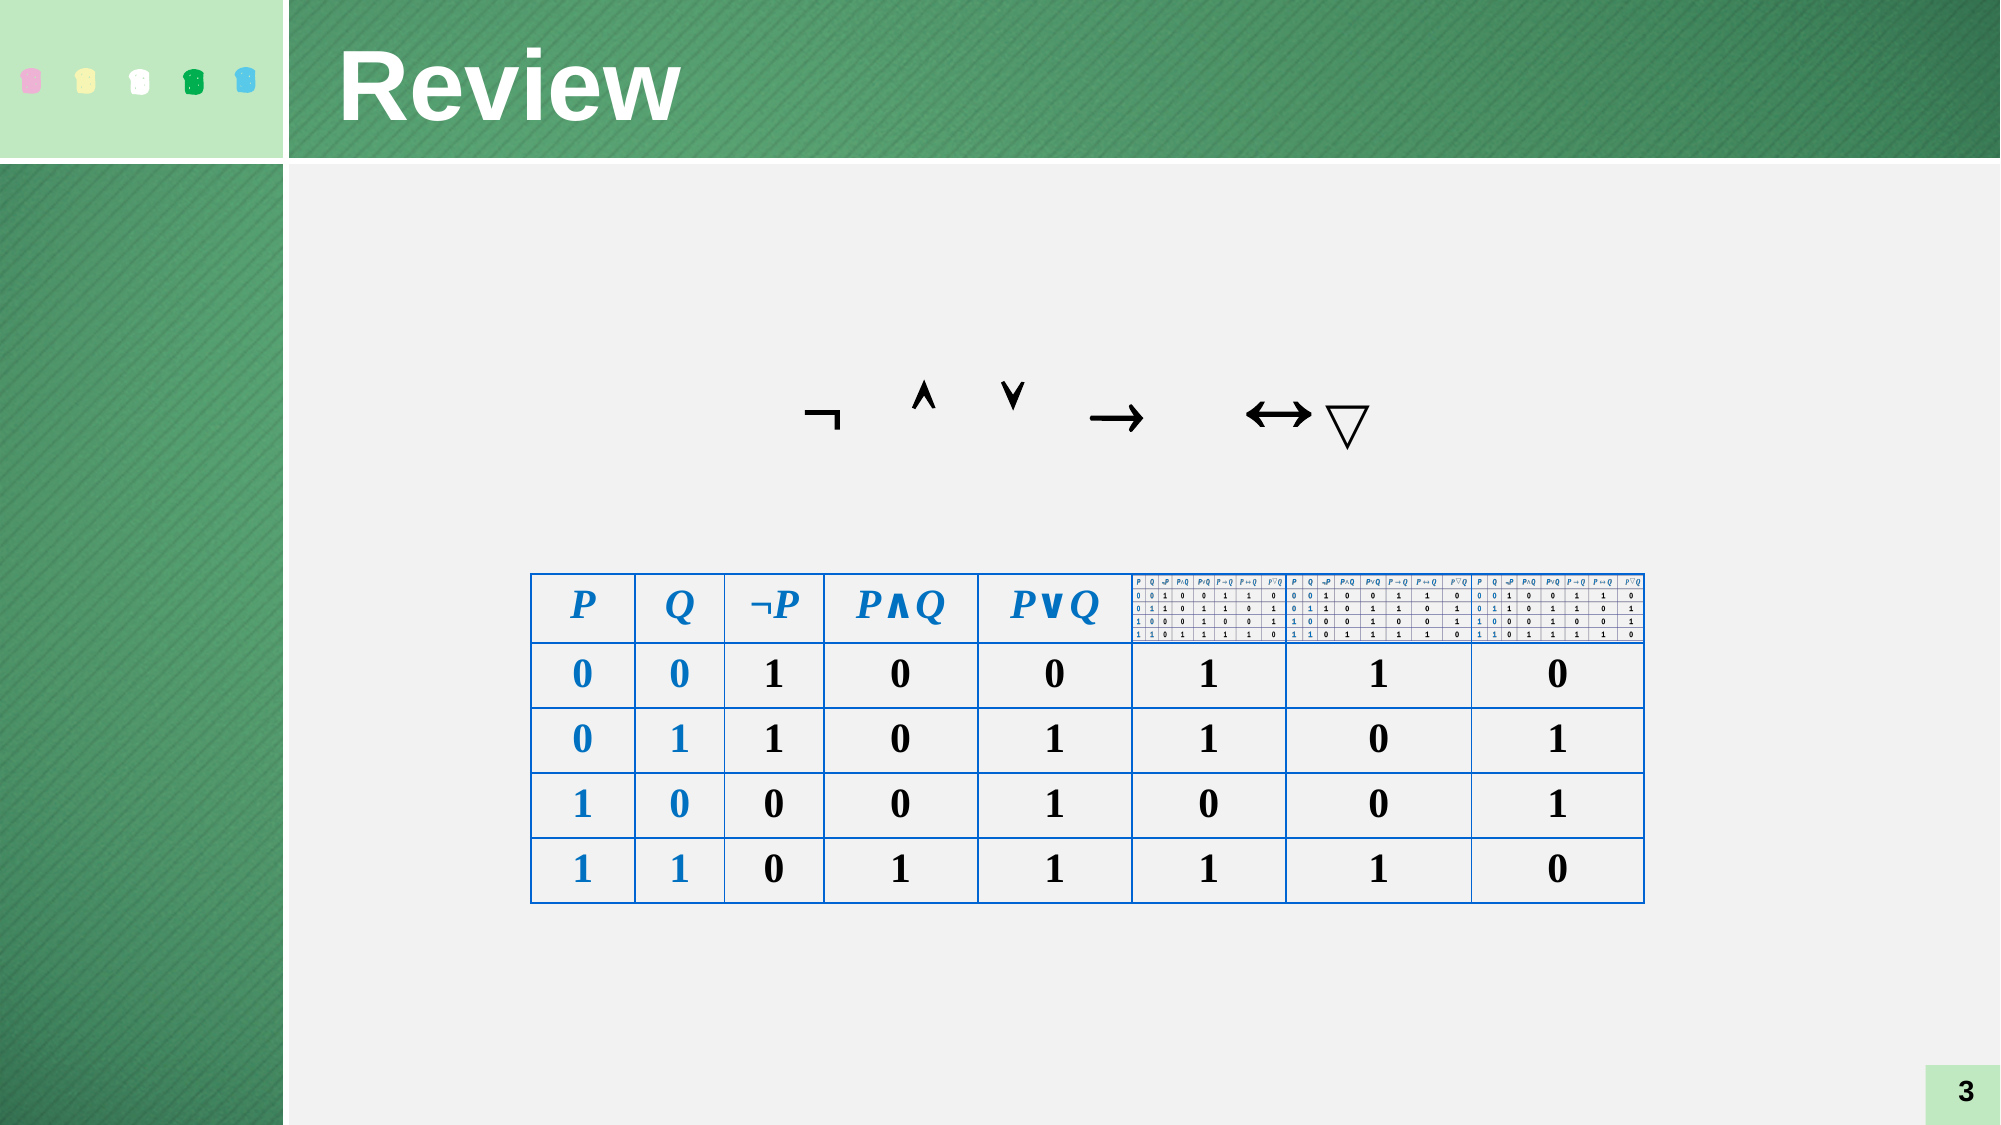

Review

¬  ∧  ∨  →   ↔

▽
| P | Q | ¬P | P∧Q | P∨Q |  |  |  |
| --- | --- | --- | --- | --- | --- | --- | --- |
| 0 | 0 | 1 | 0 | 0 | 1 | 1 | 0 |
| 0 | 1 | 1 | 0 | 1 | 1 | 0 | 1 |
| 1 | 0 | 0 | 0 | 1 | 0 | 0 | 1 |
| 1 | 1 | 0 | 1 | 1 | 1 | 1 | 0 |
3